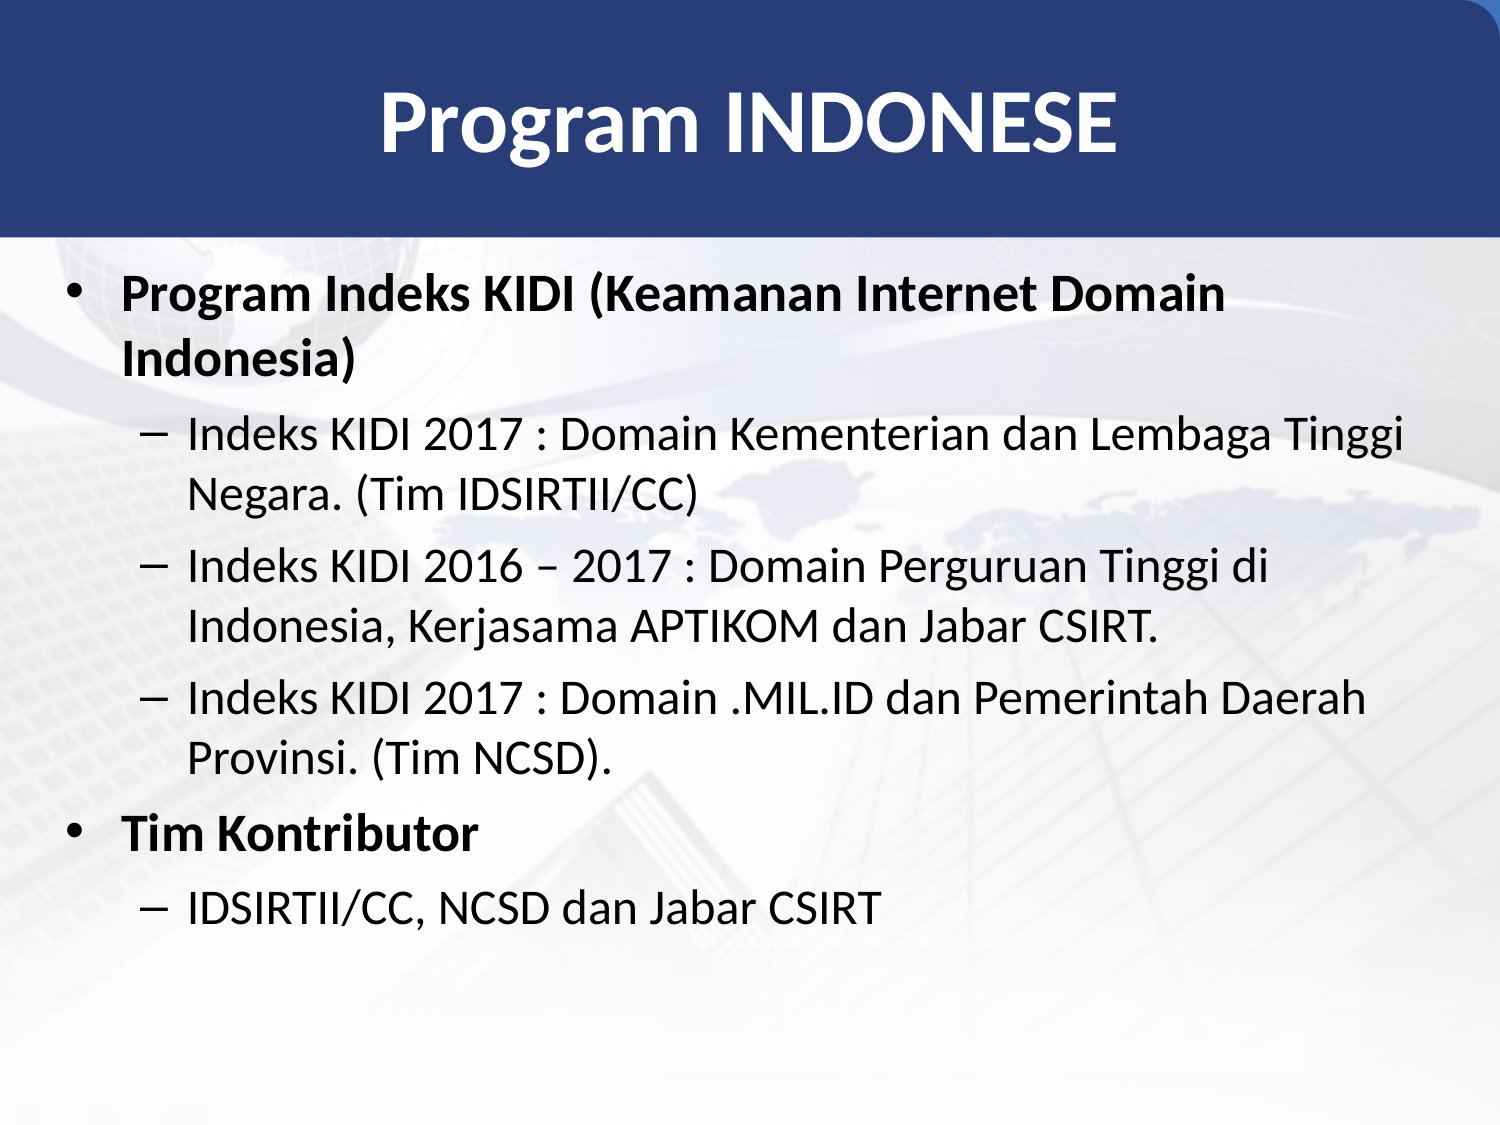

# Program INDONESE
Program Indeks KIDI (Keamanan Internet Domain Indonesia)
Indeks KIDI 2017 : Domain Kementerian dan Lembaga Tinggi Negara. (Tim IDSIRTII/CC)
Indeks KIDI 2016 – 2017 : Domain Perguruan Tinggi di Indonesia, Kerjasama APTIKOM dan Jabar CSIRT.
Indeks KIDI 2017 : Domain .MIL.ID dan Pemerintah Daerah Provinsi. (Tim NCSD).
Tim Kontributor
IDSIRTII/CC, NCSD dan Jabar CSIRT